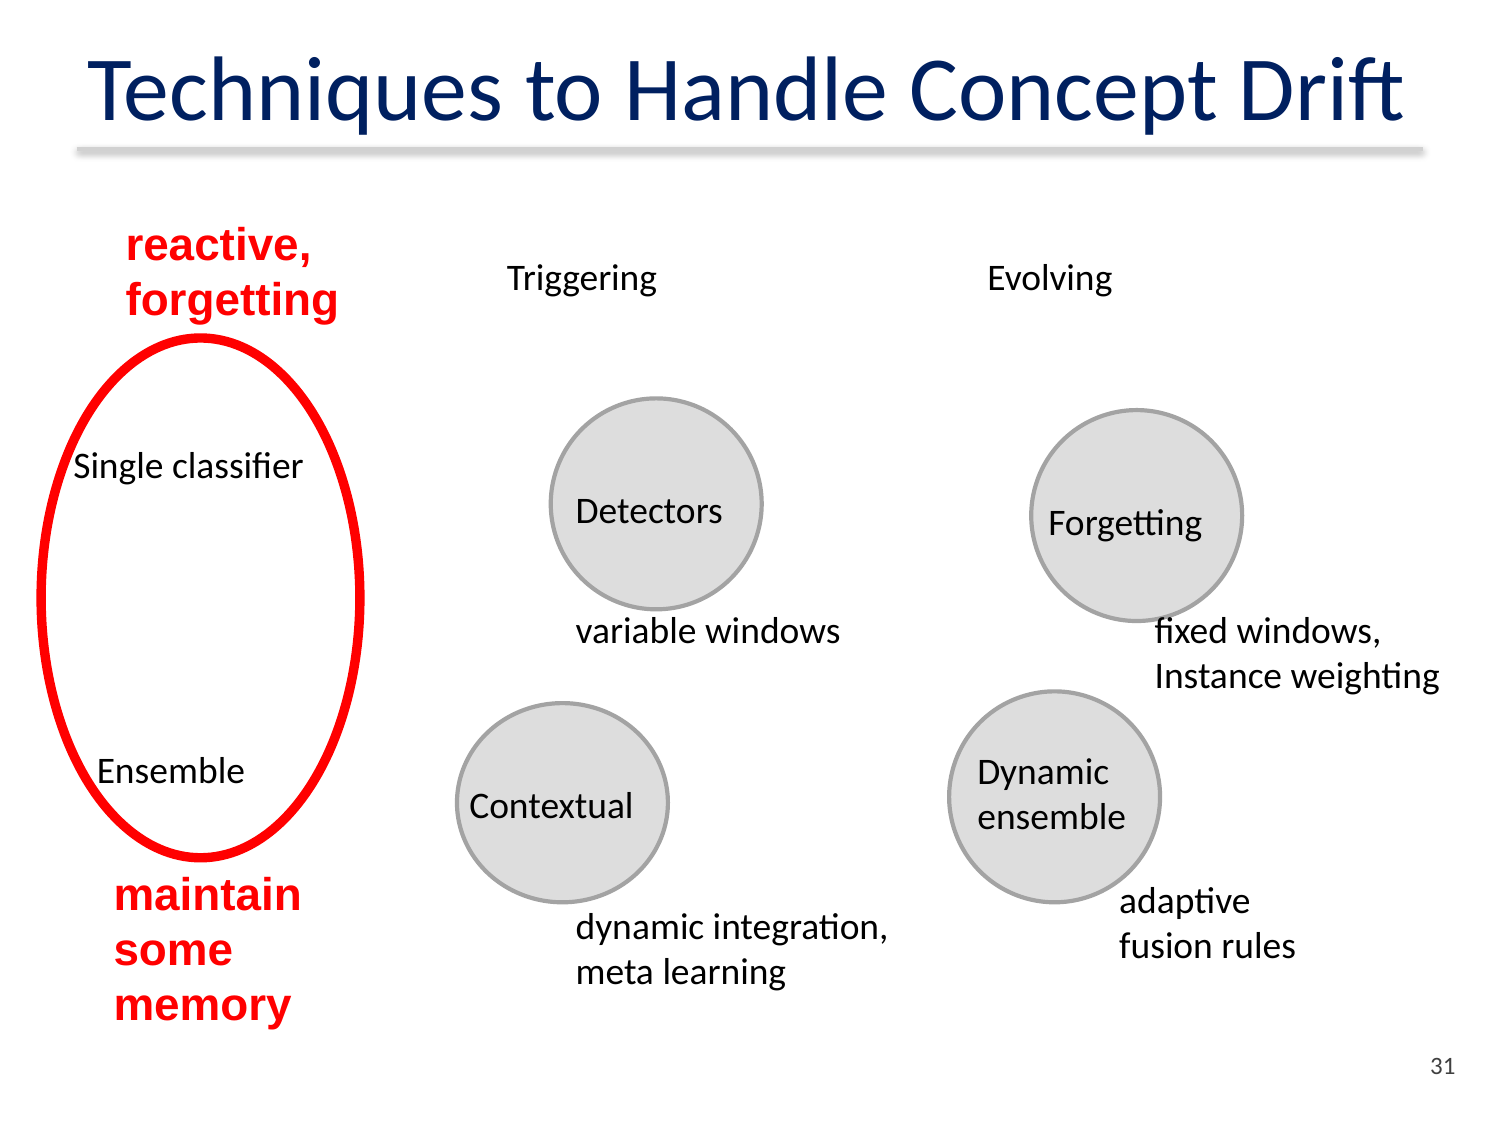

# Techniques to Handle Concept Drift
reactive, forgetting
Triggering
Evolving

Single classifier
Detectors
Forgetting
variable windows
fixed windows,
Instance weighting

Ensemble
Dynamic ensemble
Contextual
maintain some memory
adaptive
fusion rules
dynamic integration,
meta learning
31